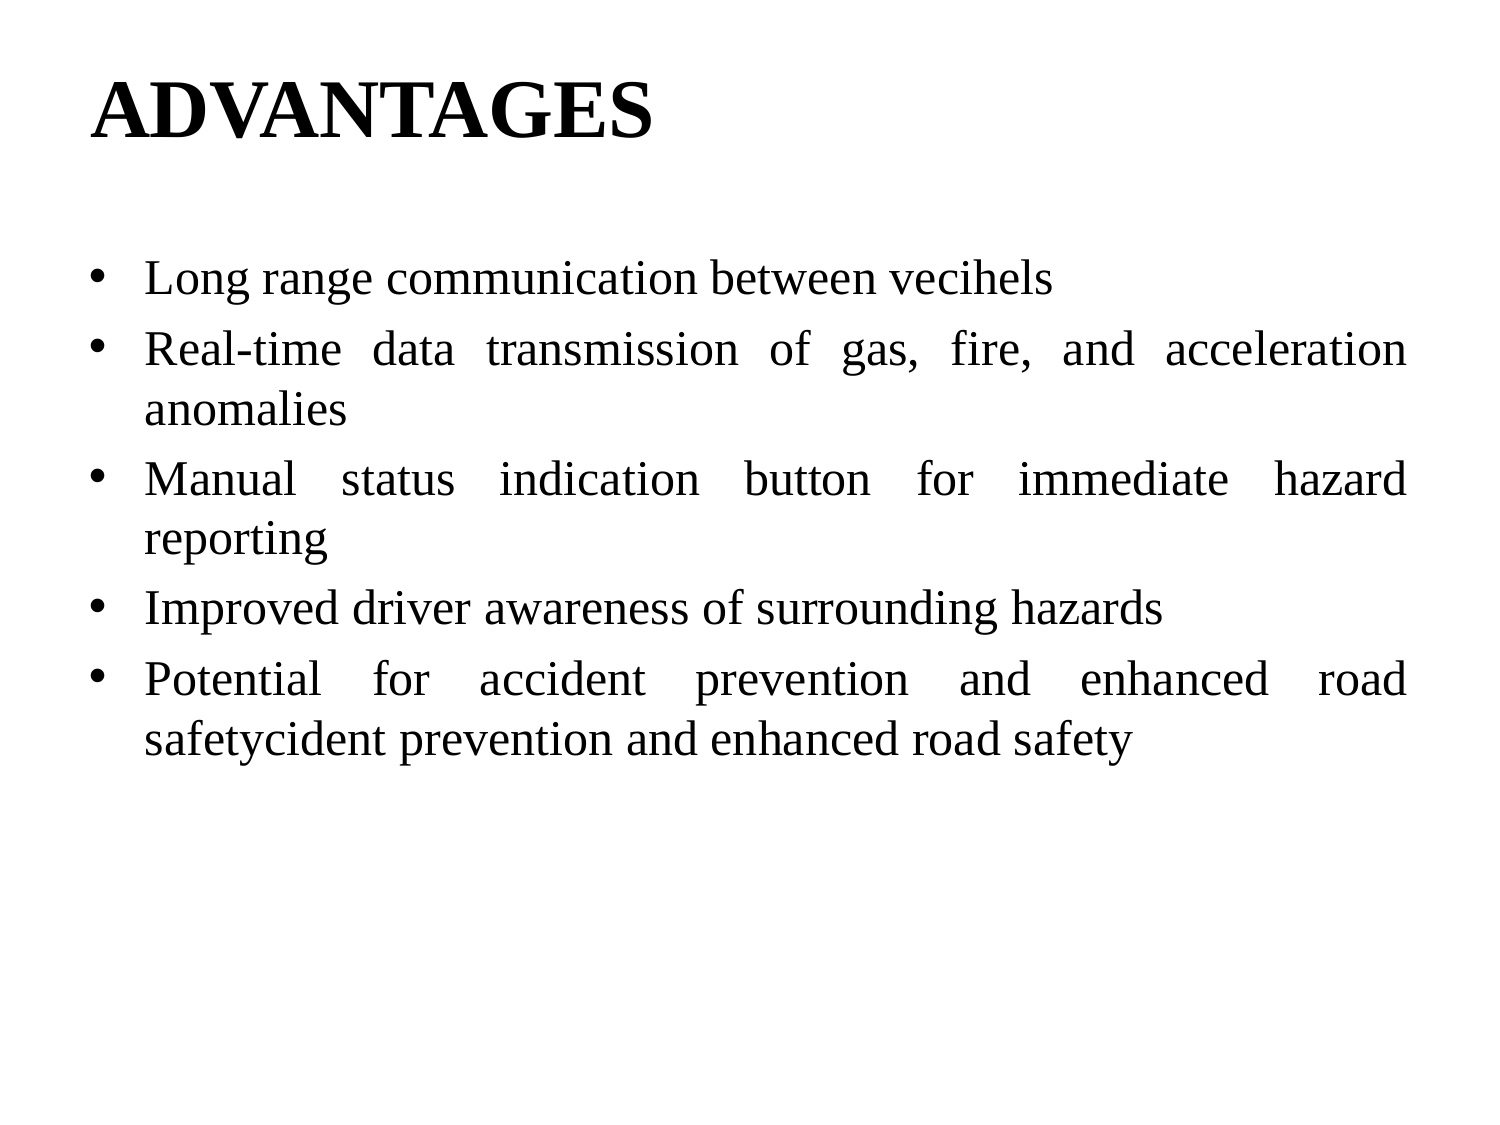

# ADVANTAGES
Long range communication between vecihels
Real-time data transmission of gas, fire, and acceleration anomalies
Manual status indication button for immediate hazard reporting
Improved driver awareness of surrounding hazards
Potential for accident prevention and enhanced road safetycident prevention and enhanced road safety